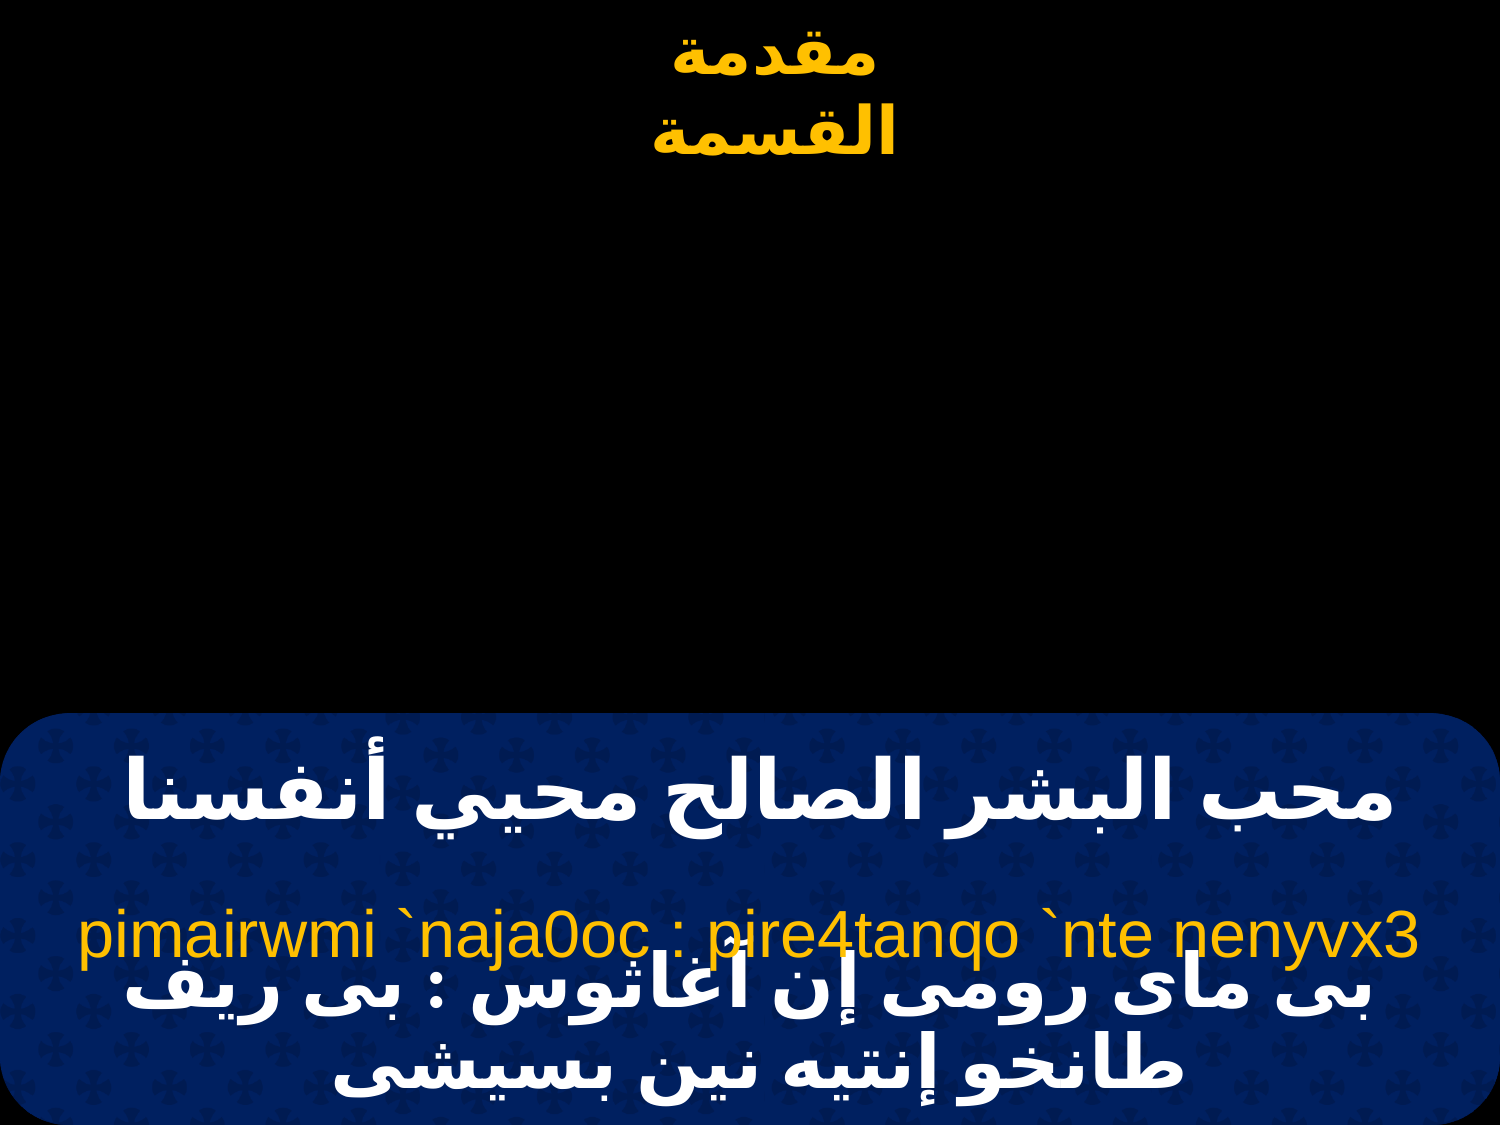

# محب البشر الصالح محيي أنفسنا
pimairwmi `naja0oc : pire4tanqo `nte nenyvx3
بى ماى رومى إن آغاثوس : بى ريف طانخو إنتيه نين بسيشى